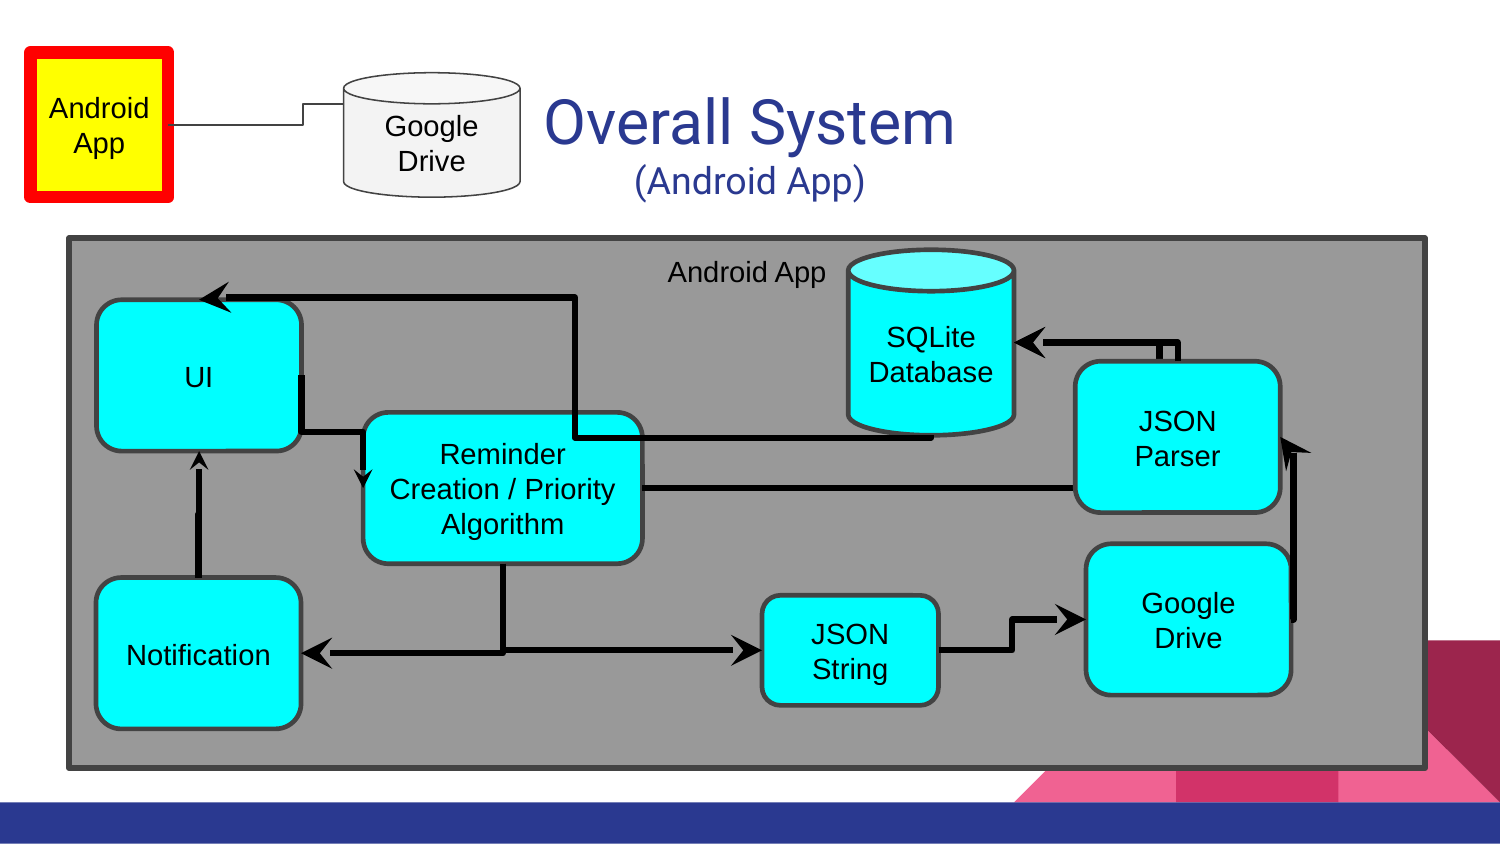

Android App
# Overall System
(Android App)
Google Drive
Android App
SQLite Database
UI
Reminder Creation / Priority Algorithm
Notification
JSON String
JSON Parser
Google Drive